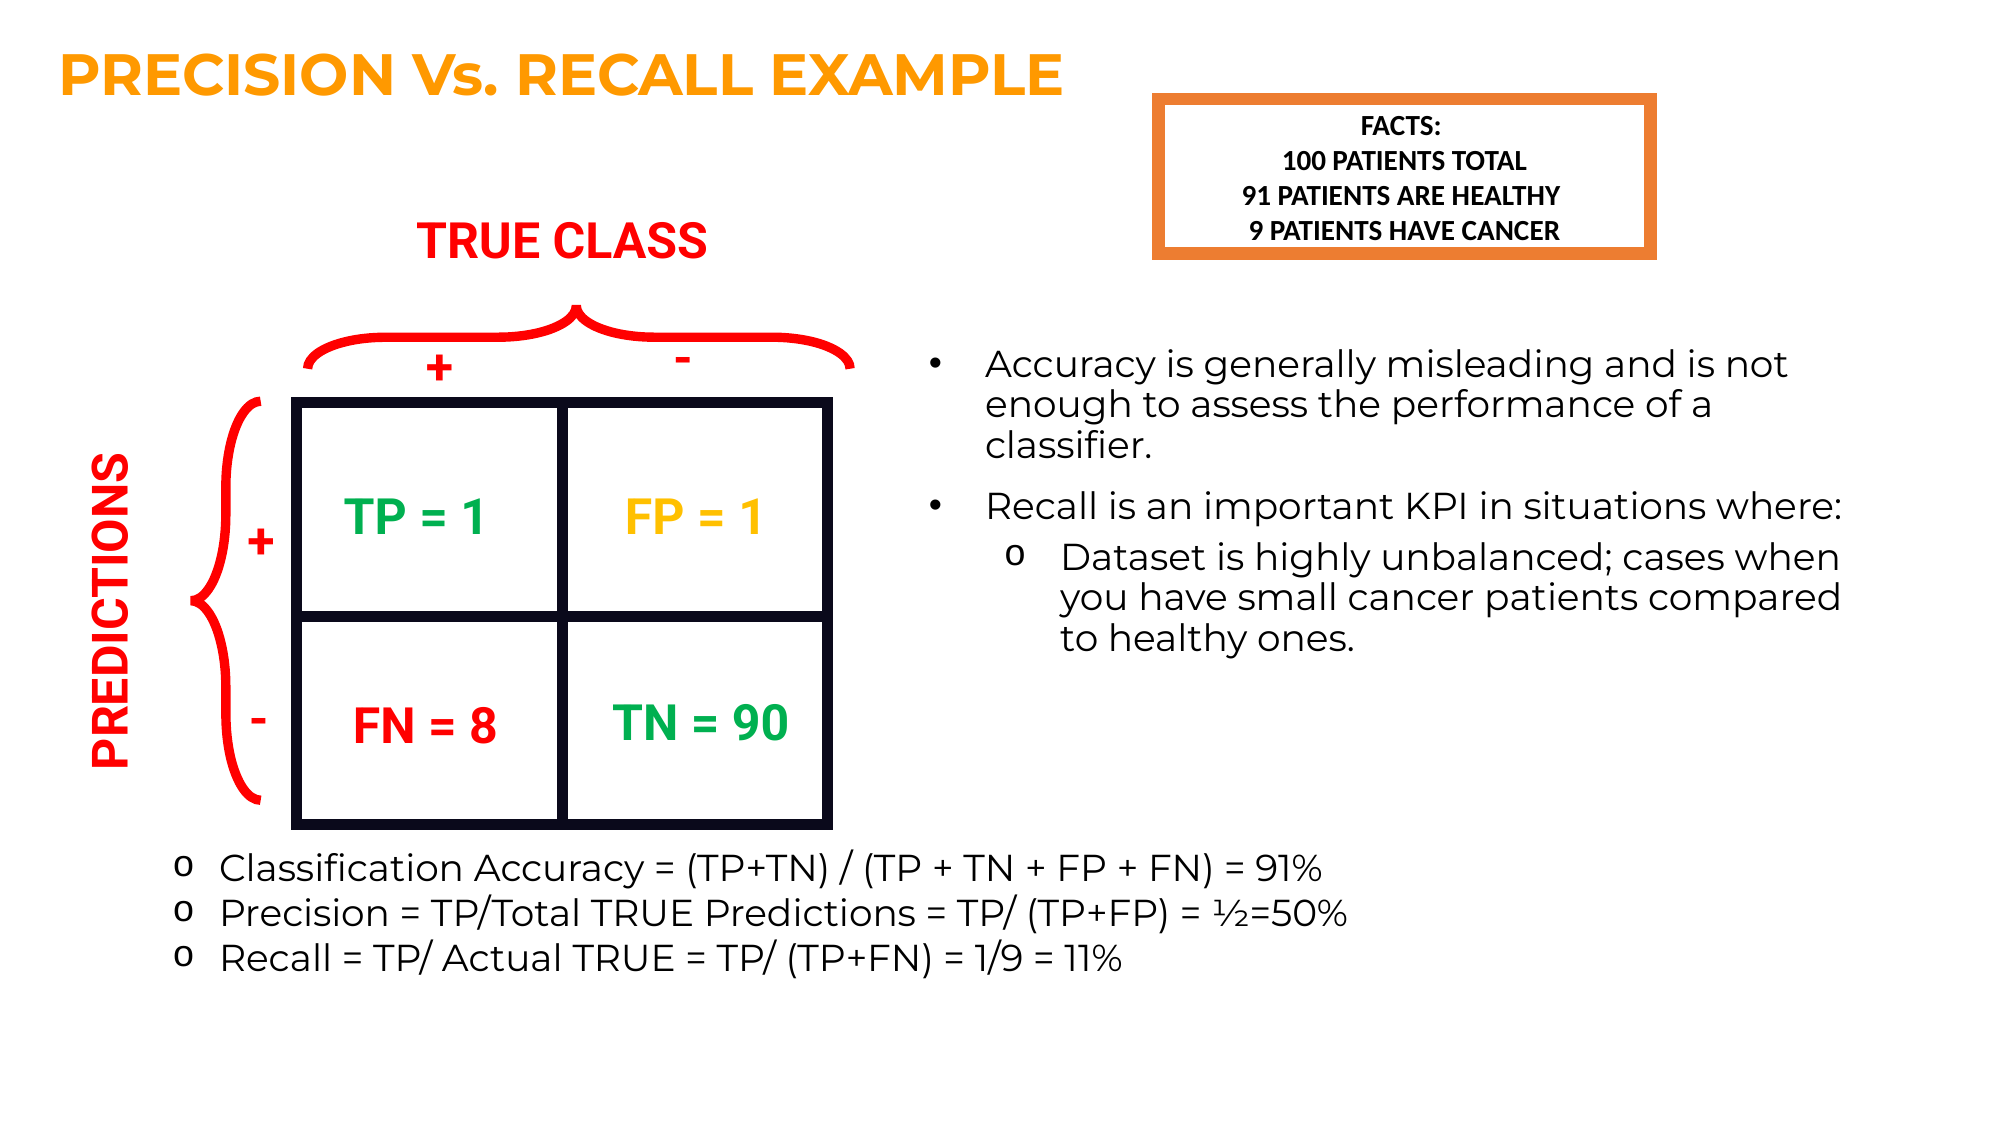

PRECISION Vs. RECALL EXAMPLE

FACTS:
100 PATIENTS TOTAL
91 PATIENTS ARE HEALTHY
9 PATIENTS HAVE CANCER

TRUE CLASS
-

+
Accuracy is generally misleading and is not enough to assess the performance of a classifier.
Recall is an important KPI in situations where:
Dataset is highly unbalanced; cases when you have small cancer patients compared to healthy ones.

|  |  |
| --- | --- |
|  |  |
TP = 1
FP = 1
+
PREDICTIONS
-
TN = 90
FN = 8

Classiﬁcation Accuracy = (TP+TN) / (TP + TN + FP + FN) = 91%
Precision = TP/Total TRUE Predictions = TP/ (TP+FP) = ½=50%
Recall = TP/ Actual TRUE = TP/ (TP+FN) = 1/9 = 11%